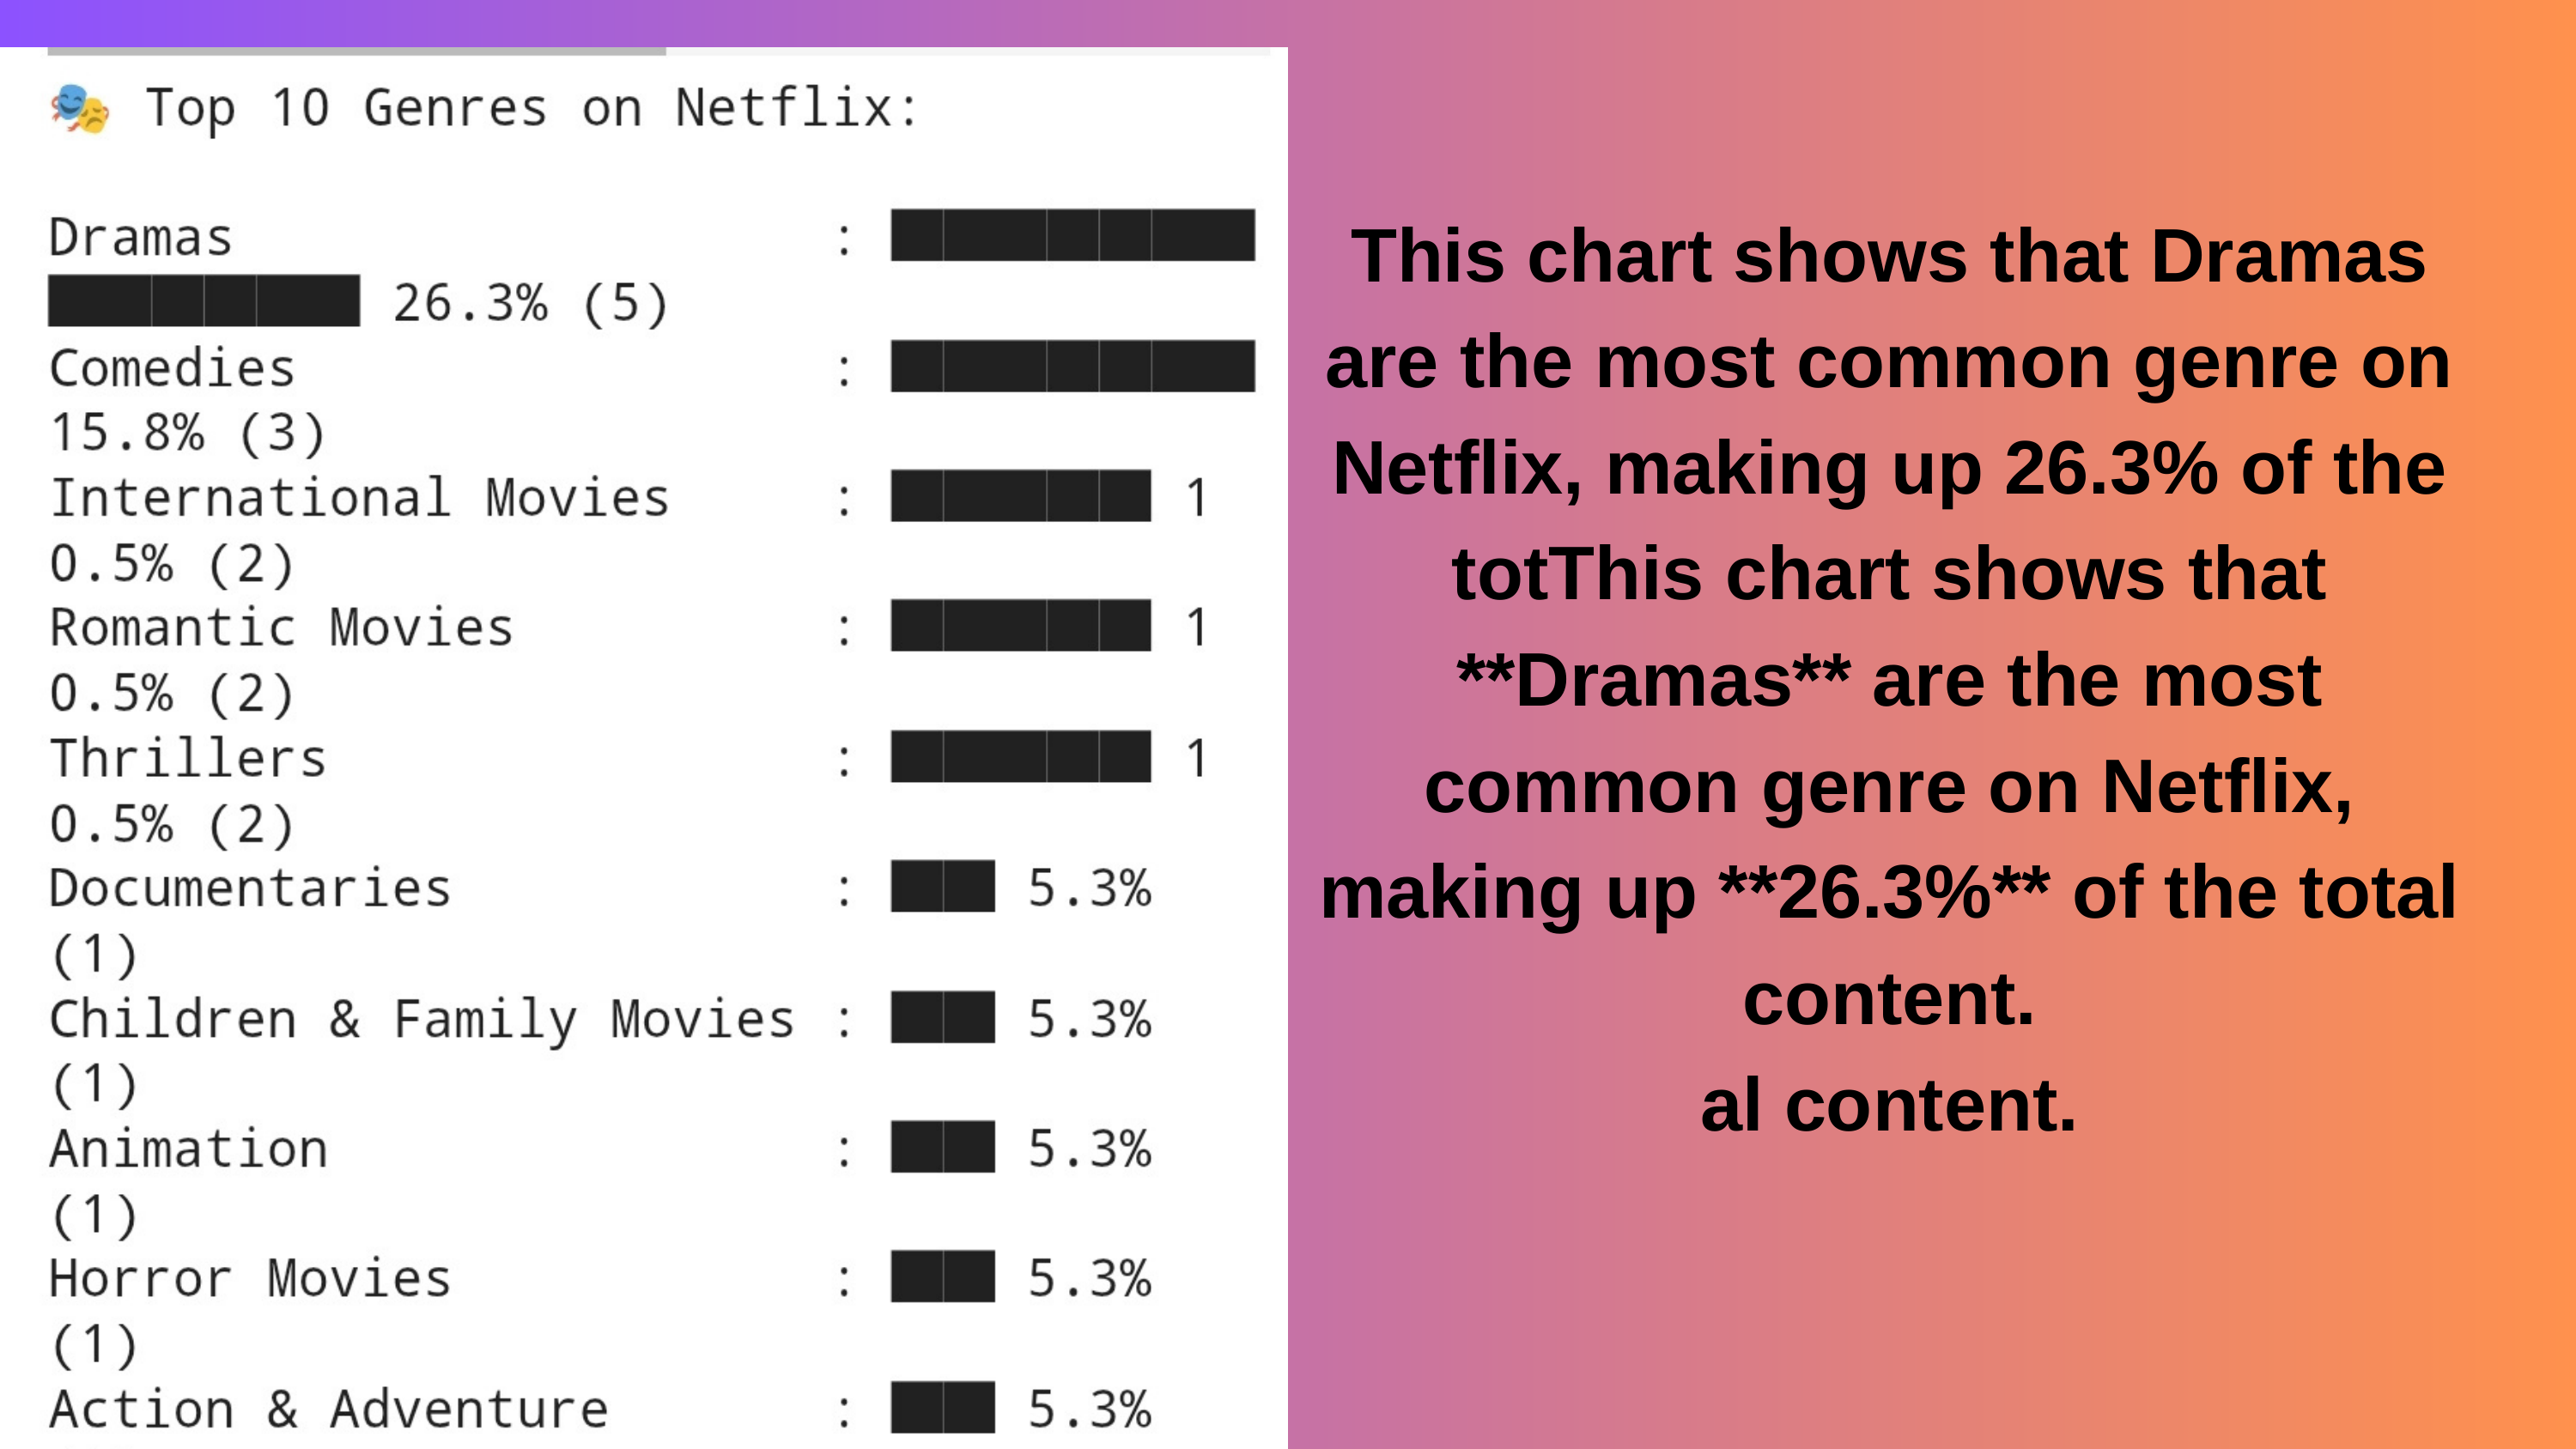

This chart shows that Dramas are the most common genre on Netflix, making up 26.3% of the totThis chart shows that **Dramas** are the most common genre on Netflix, making up **26.3%** of the total content.
al content.